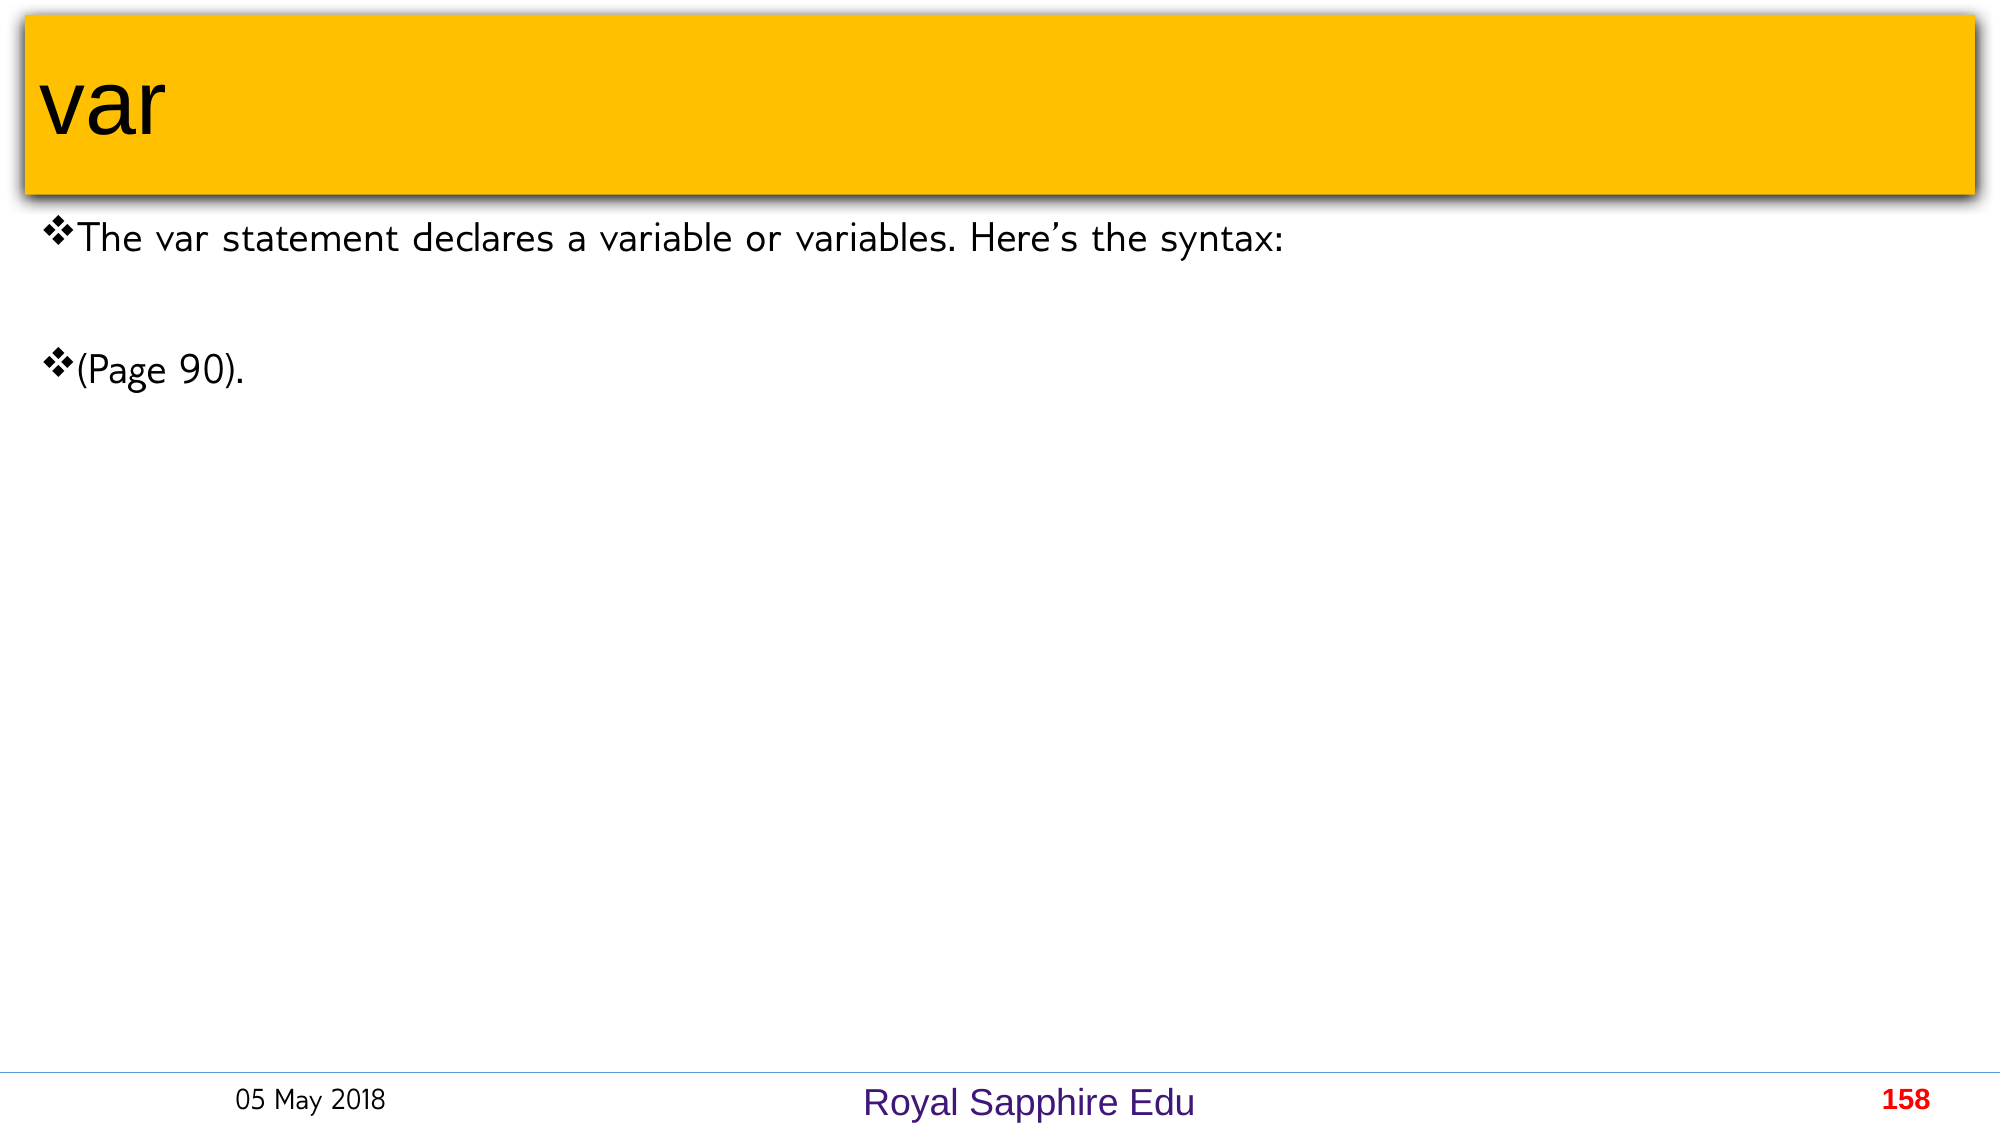

# var
The var statement declares a variable or variables. Here’s the syntax:

(Page 90).
05 May 2018
158